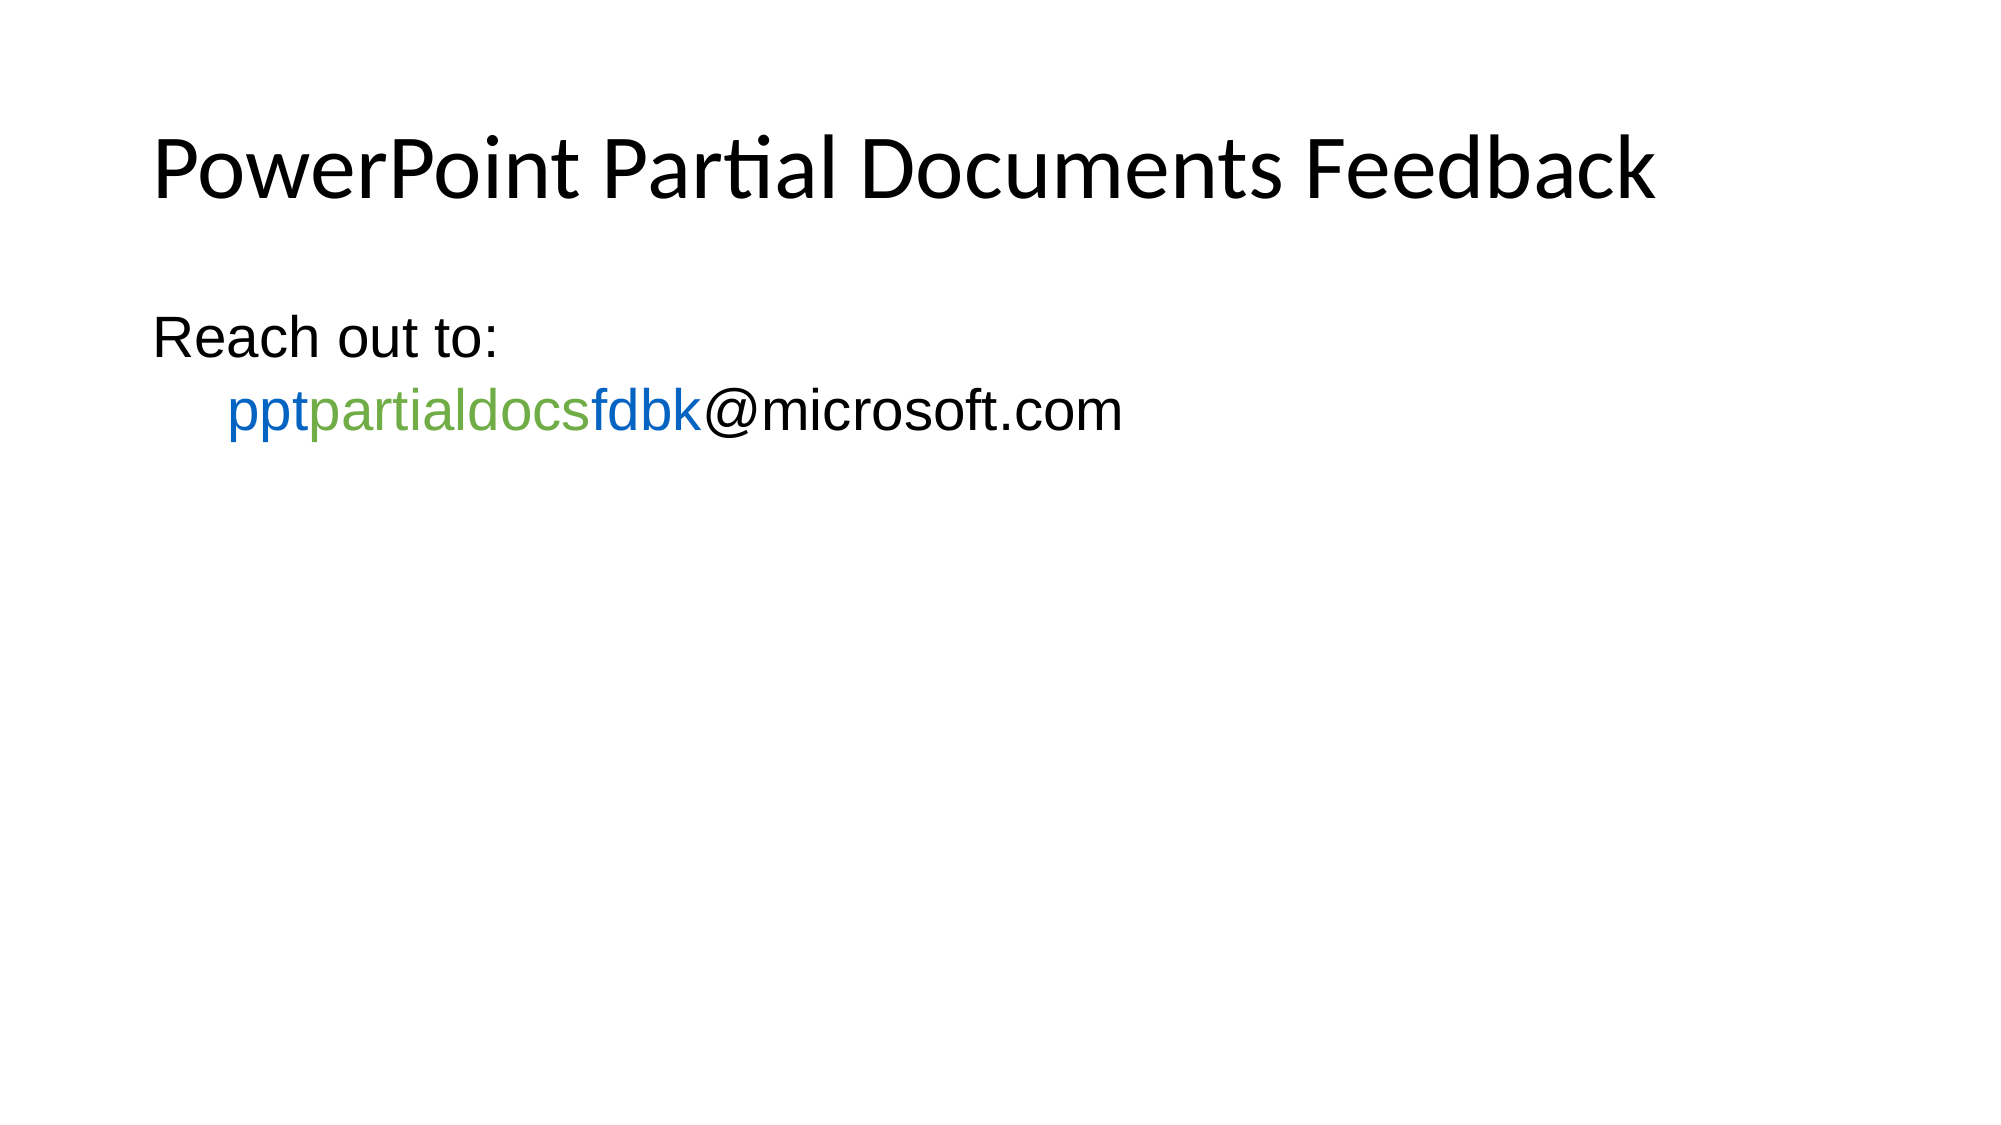

# PowerPoint Partial Documents Feedback
Reach out to:
pptpartialdocsfdbk@microsoft.com